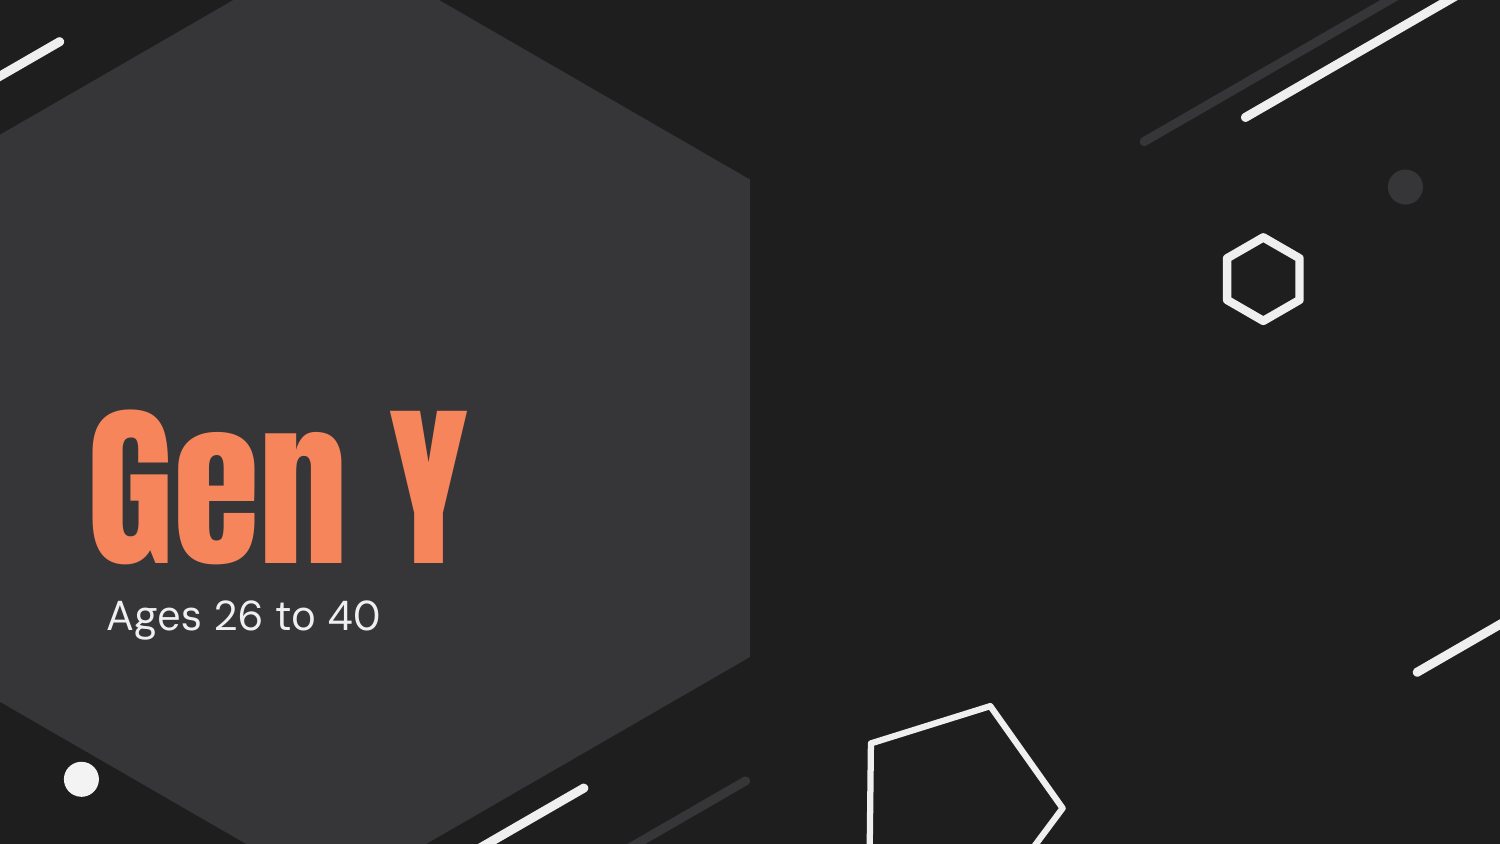

# Gen Y
Ages 26 to 40